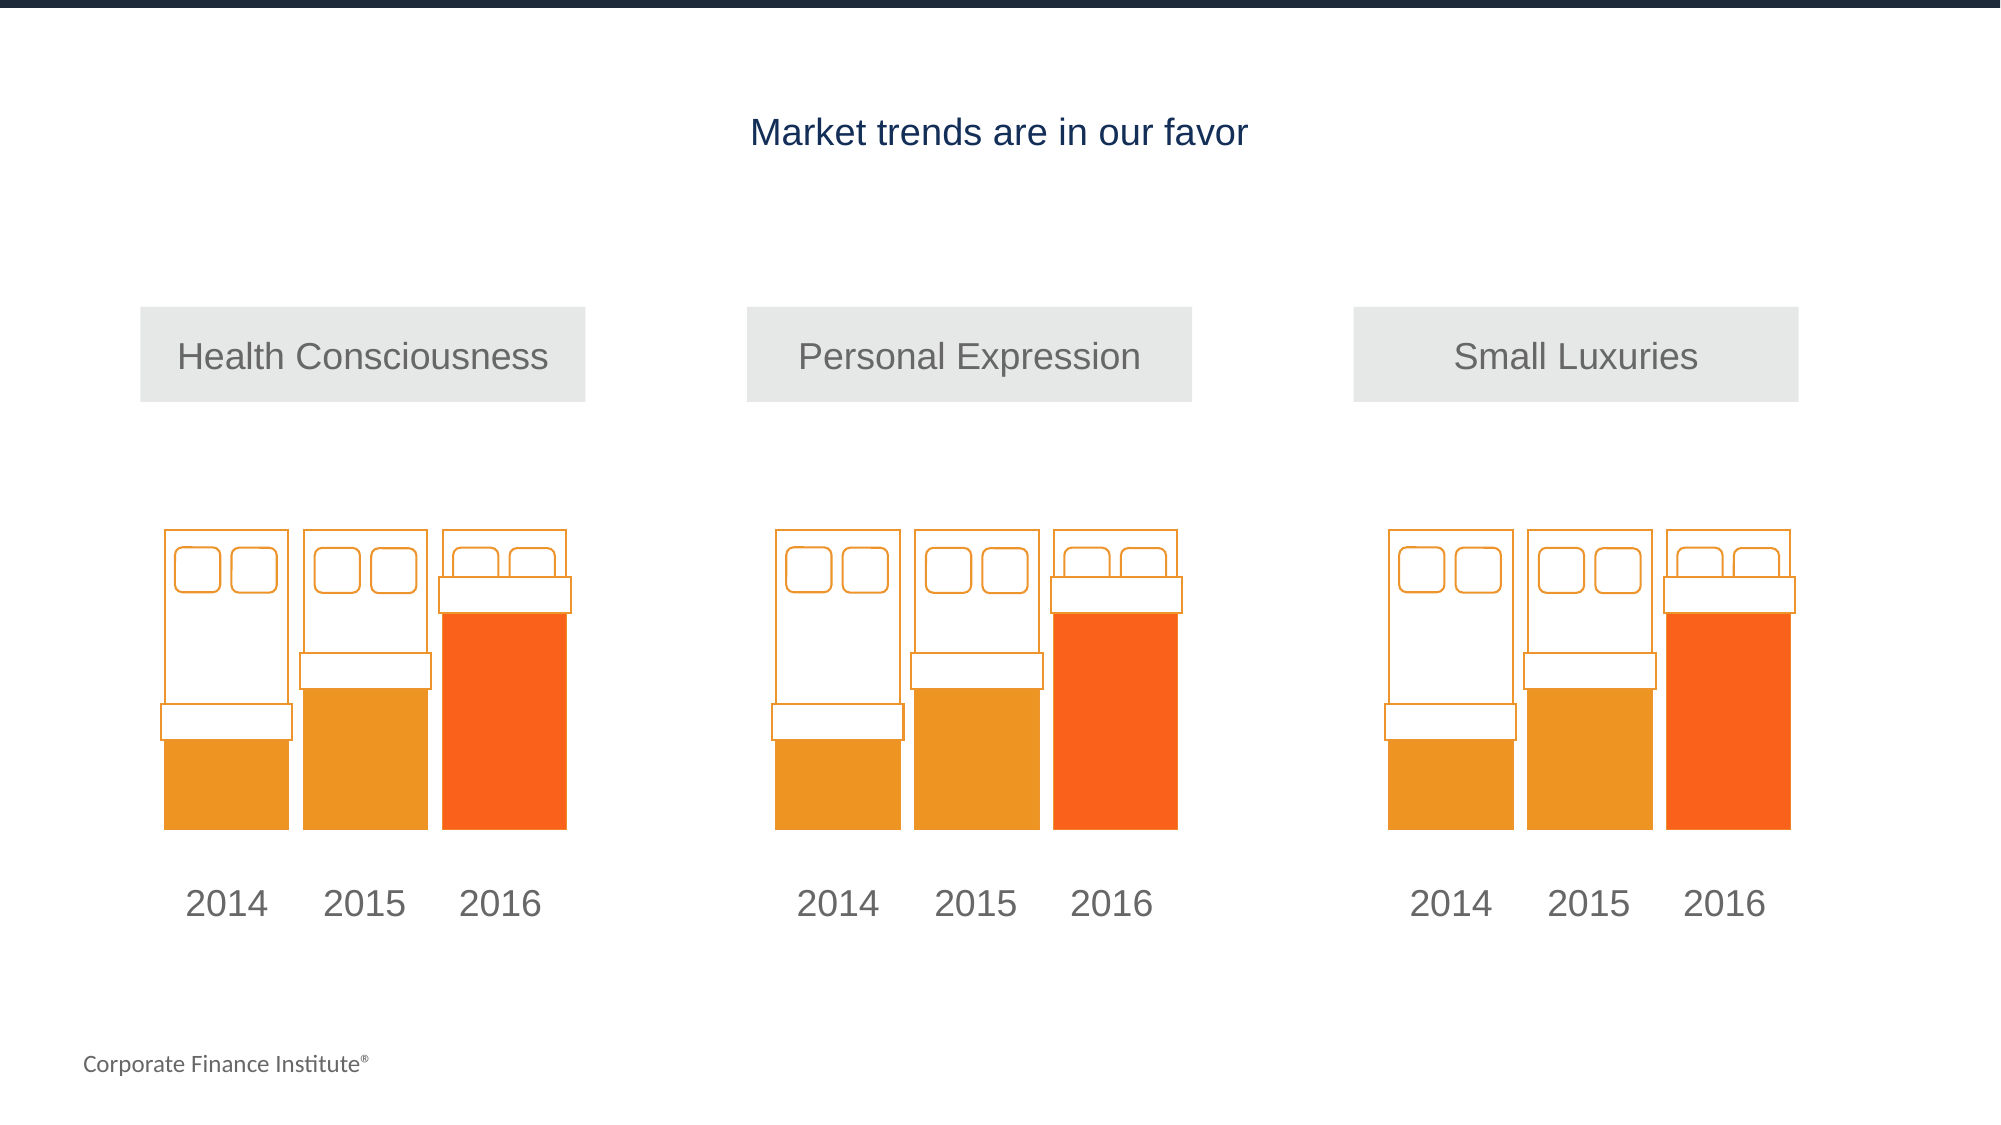

Market trends are in our favor
Health Consciousness
Personal Expression
Small Luxuries

2014
2015
2016

2014
2015
2016

2014
2015
2016